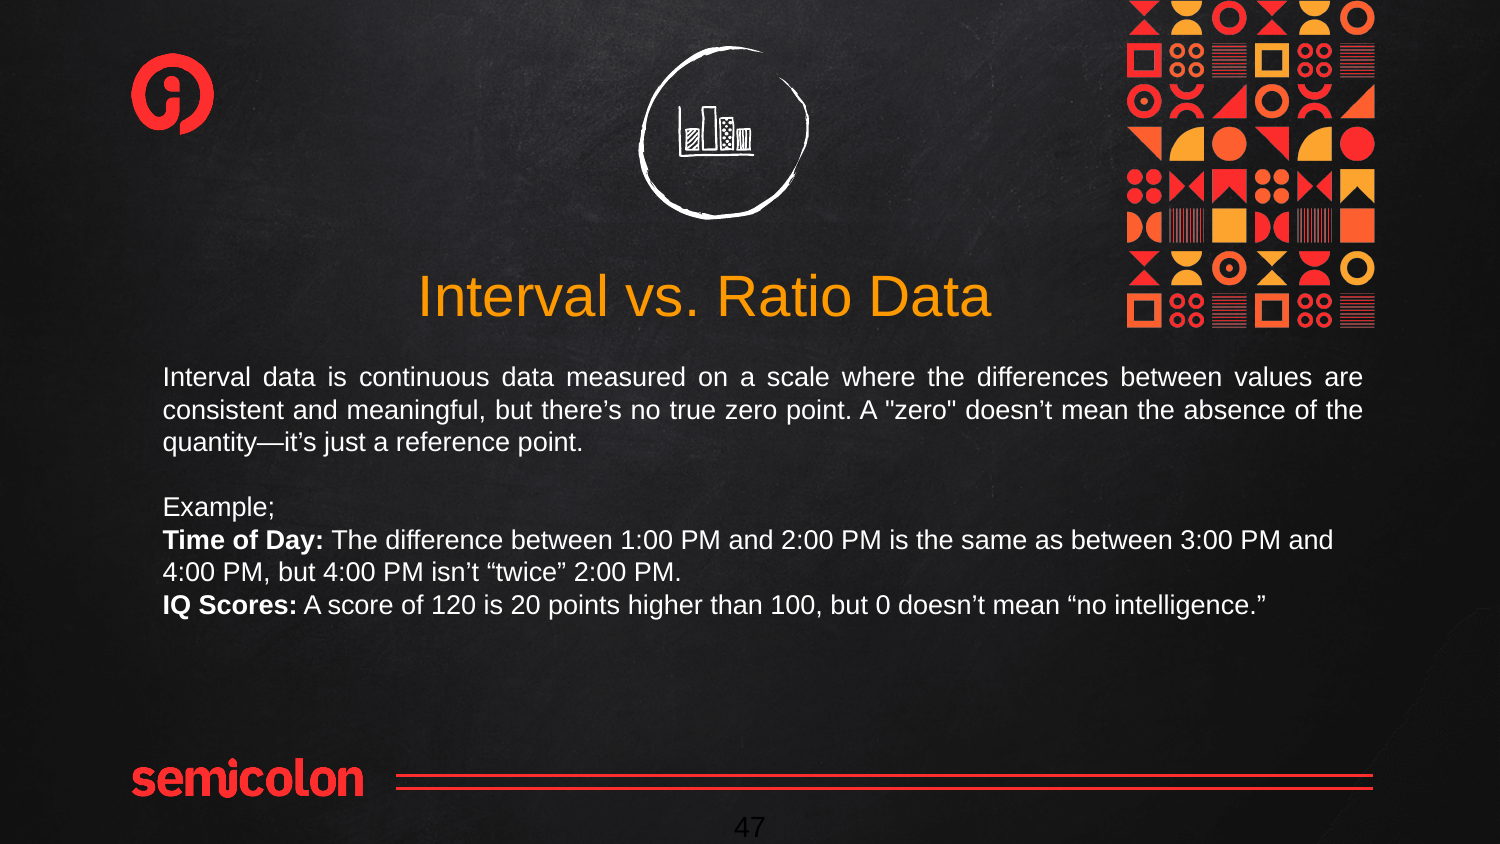

Interval vs. Ratio Data

Interval data is continuous data measured on a scale where the differences between values are consistent and meaningful, but there’s no true zero point. A "zero" doesn’t mean the absence of the quantity—it’s just a reference point.

Example;
Time of Day: The difference between 1:00 PM and 2:00 PM is the same as between 3:00 PM and 4:00 PM, but 4:00 PM isn’t “twice” 2:00 PM.
IQ Scores: A score of 120 is 20 points higher than 100, but 0 doesn’t mean “no intelligence.”

47